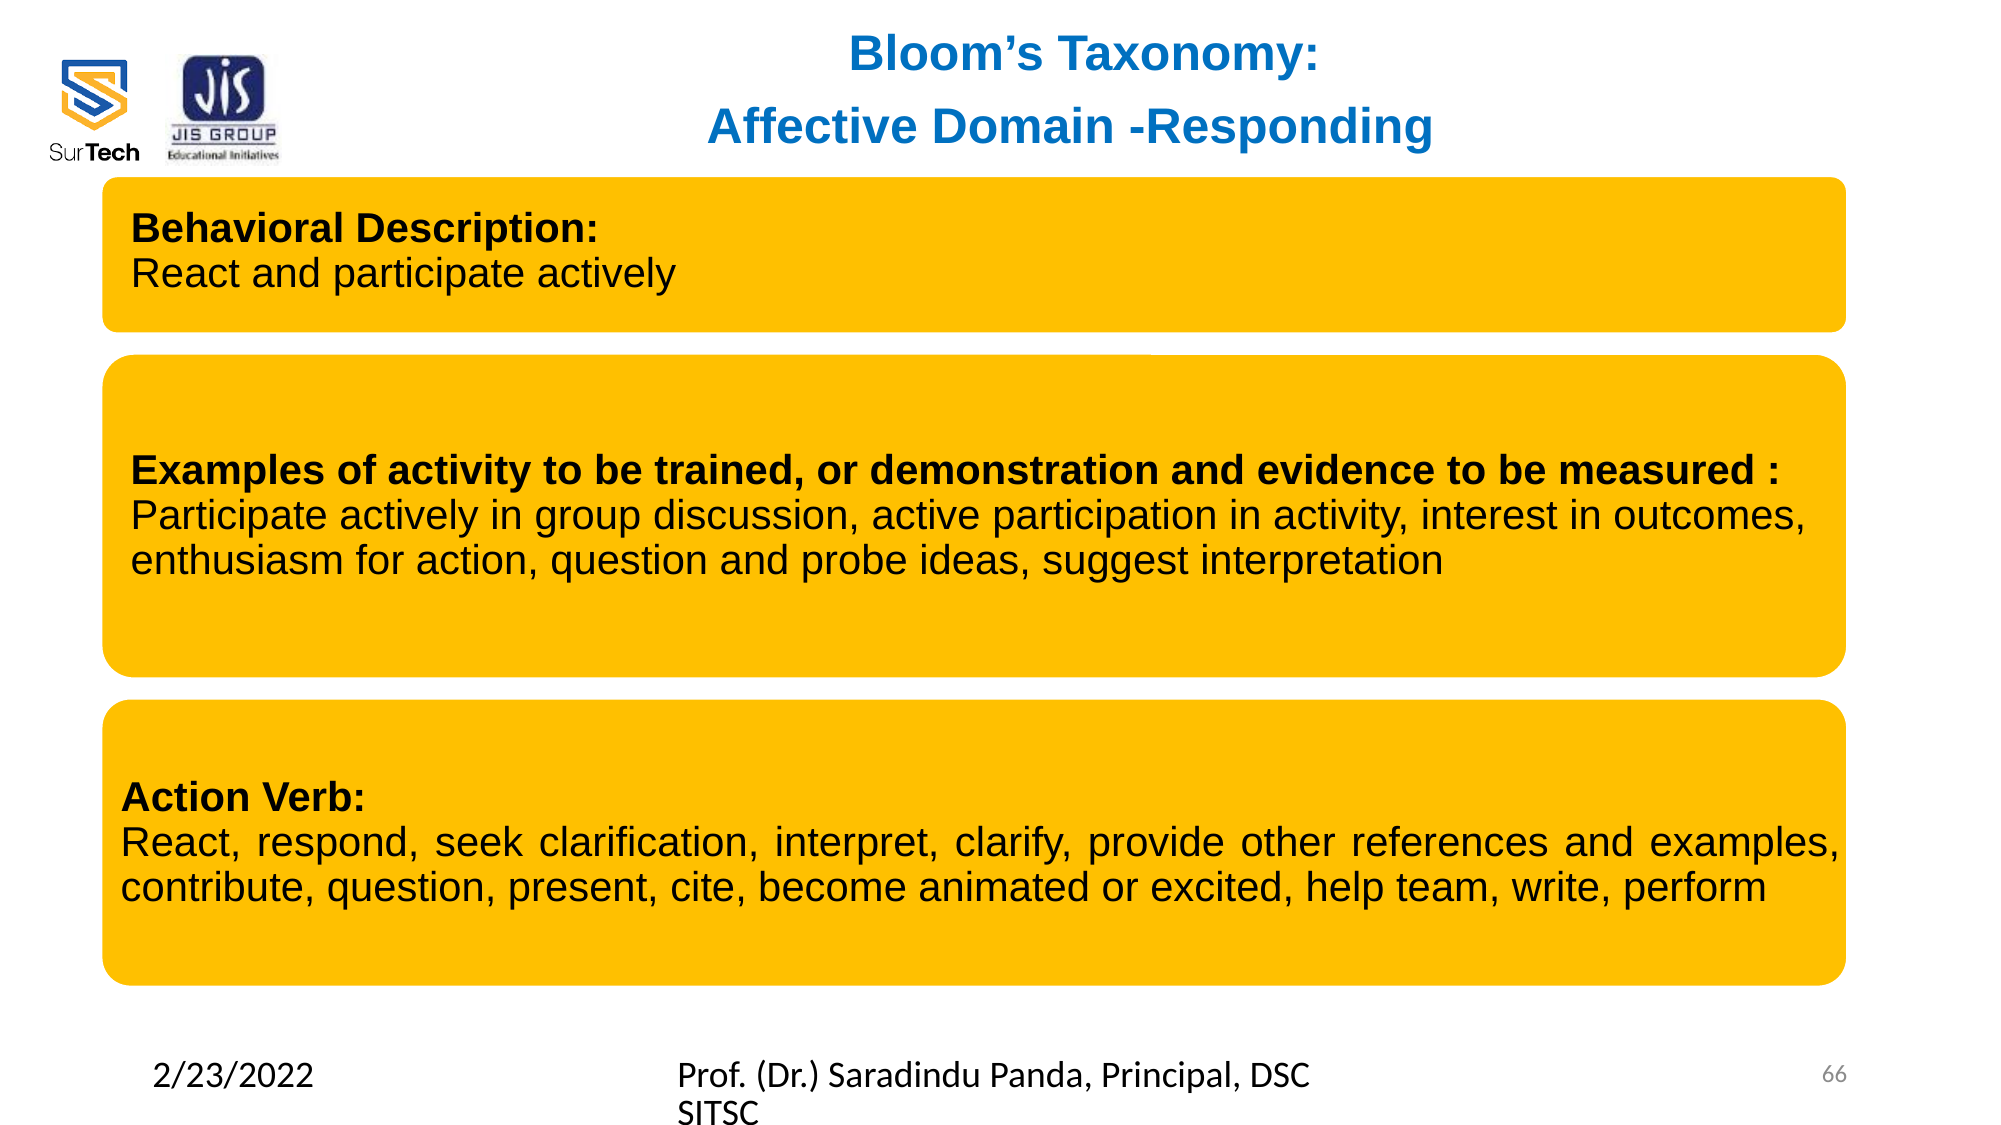

Bloom’s Taxonomy:
Affective Domain -Responding
Behavioral Description:
React and participate actively

Examples of activity to be trained, or demonstration and evidence to be measured :
Participate actively in group discussion, active participation in activity, interest in outcomes, enthusiasm for action, question and probe ideas, suggest interpretation

Action Verb:
React, respond, seek clarification, interpret, clarify, provide other references and examples, contribute, question, present, cite, become animated or excited, help team, write, perform
2/23/2022
Prof. (Dr.) Saradindu Panda, Principal, DSCSITSC
66